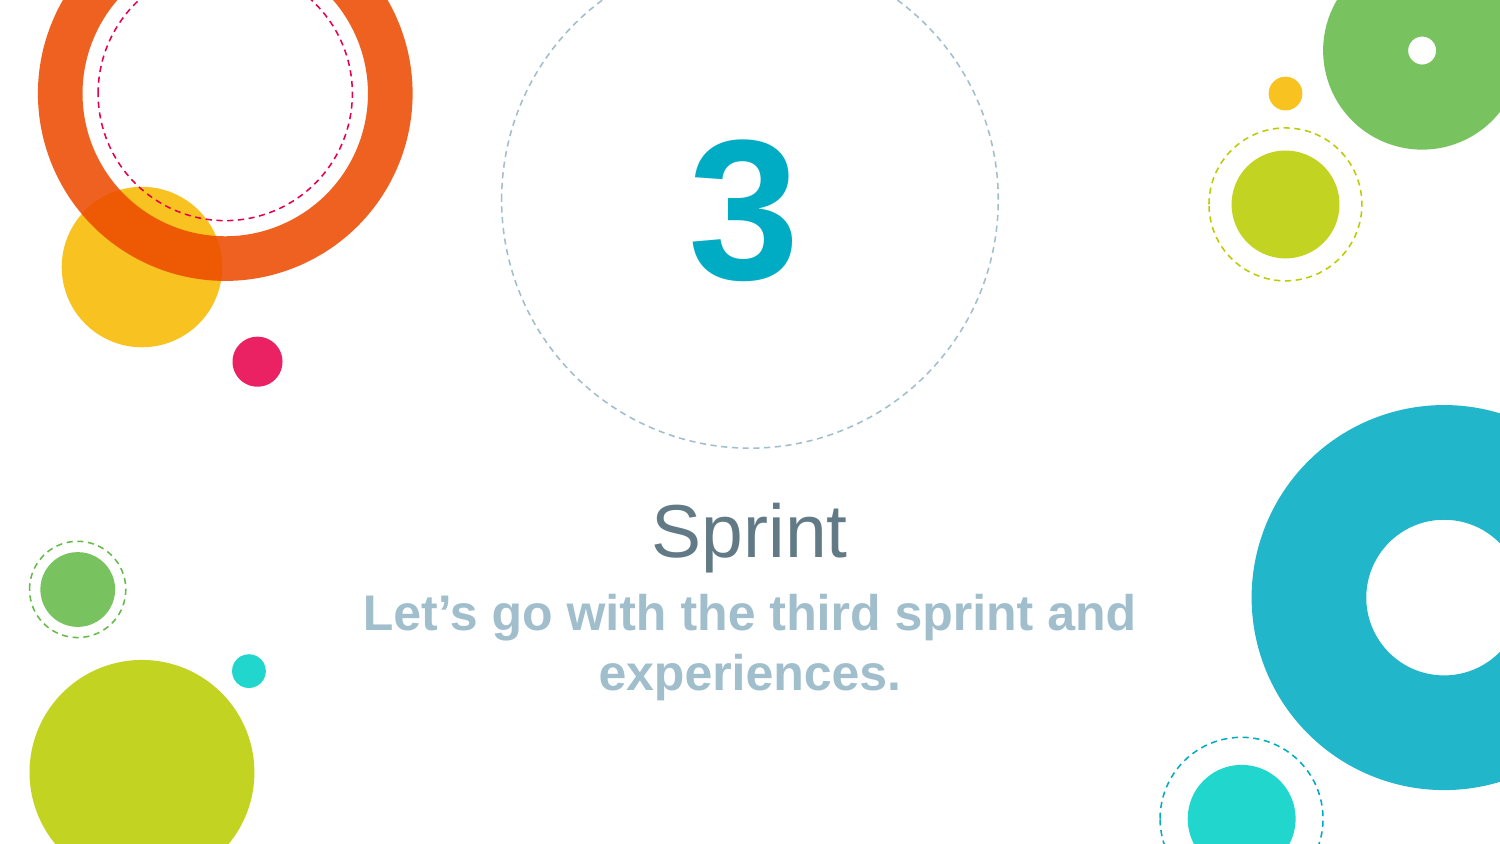

3
# Sprint
Let’s go with the third sprint and experiences.